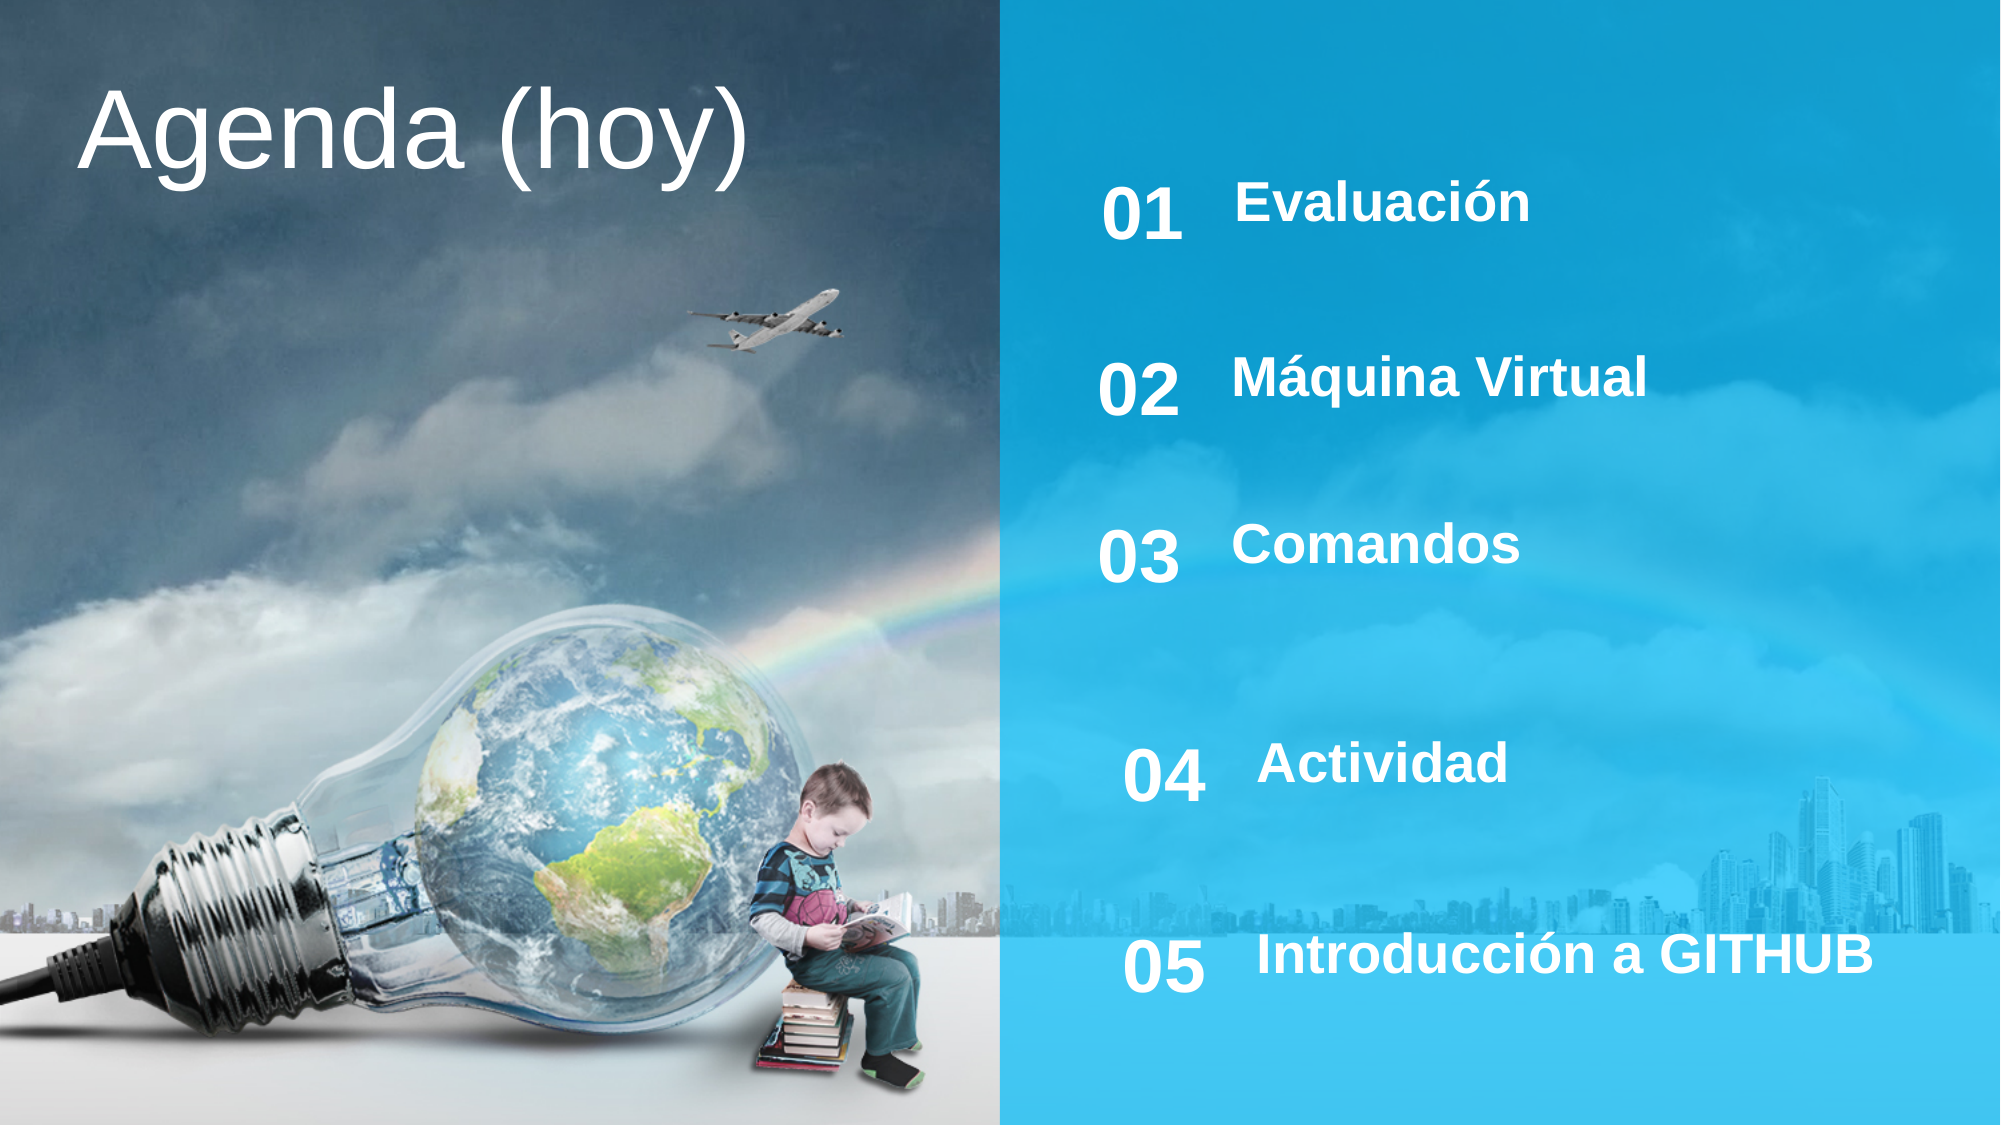

Agenda (hoy)
01
Evaluación

02
Máquina Virtual

03
Comandos

04
Actividad

05
Introducción a GITHUB